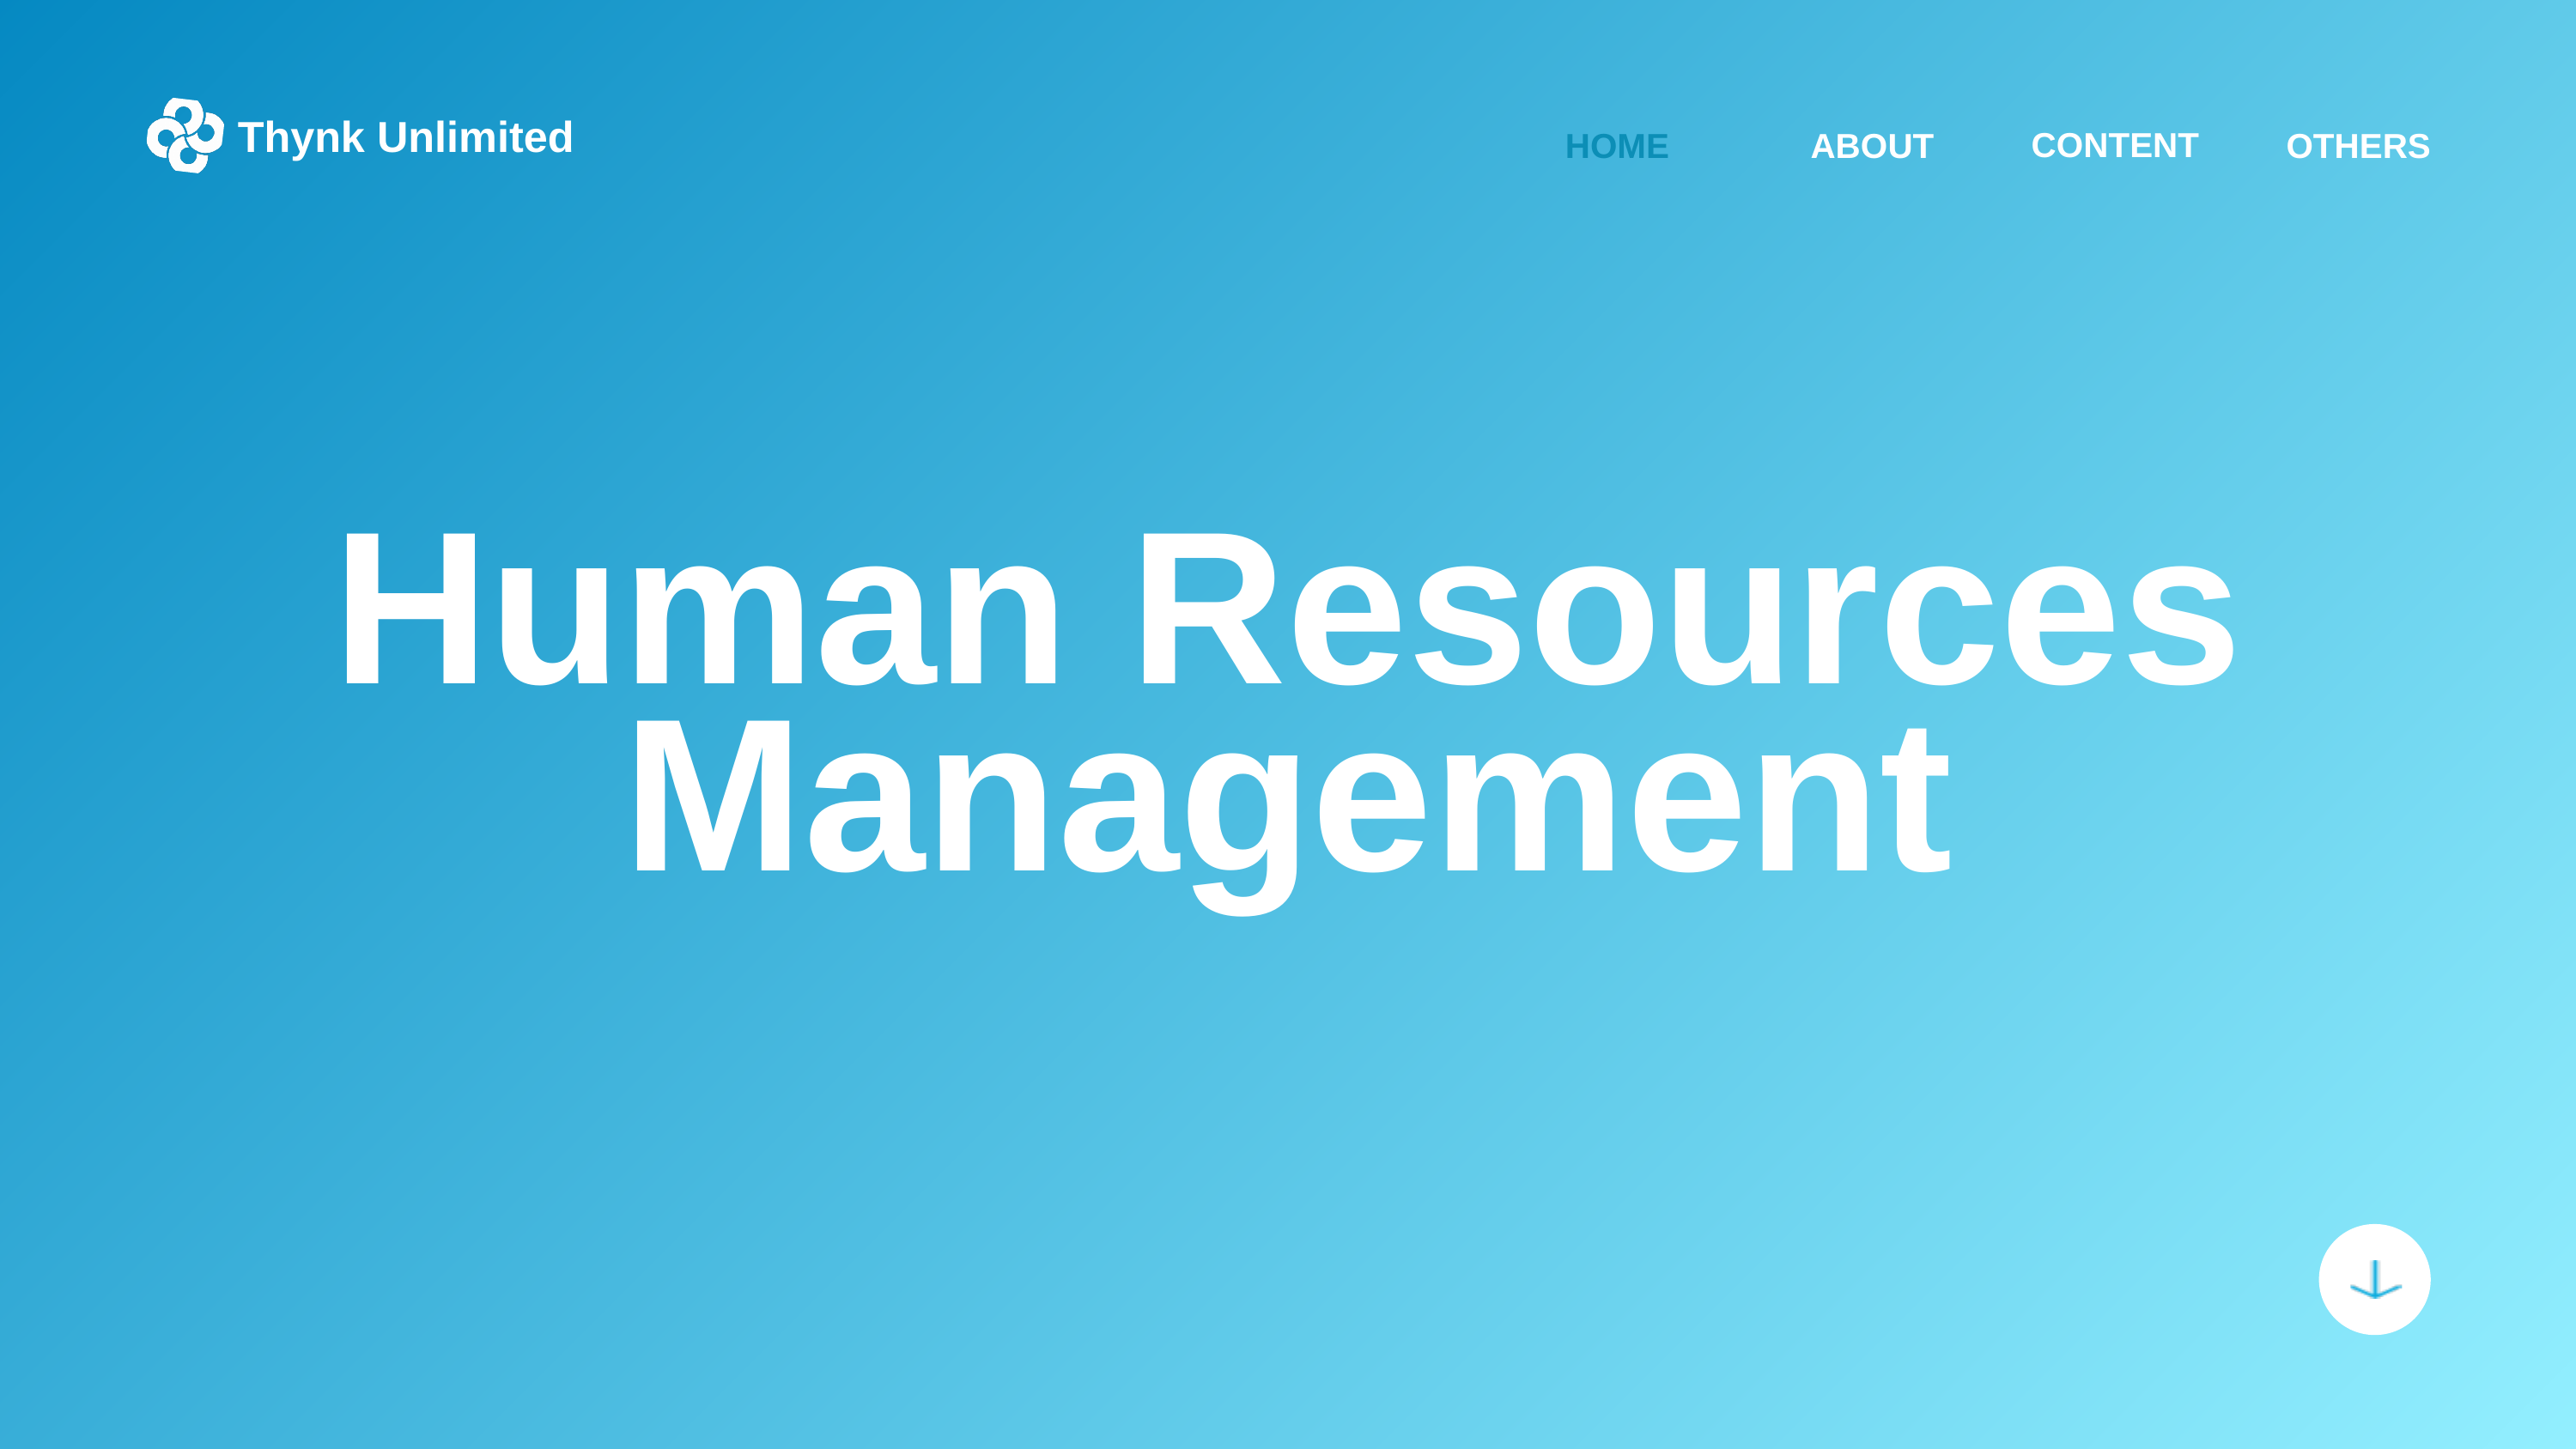

Thynk Unlimited
CONTENT
HOME
ABOUT
OTHERS
Human Resources
Management